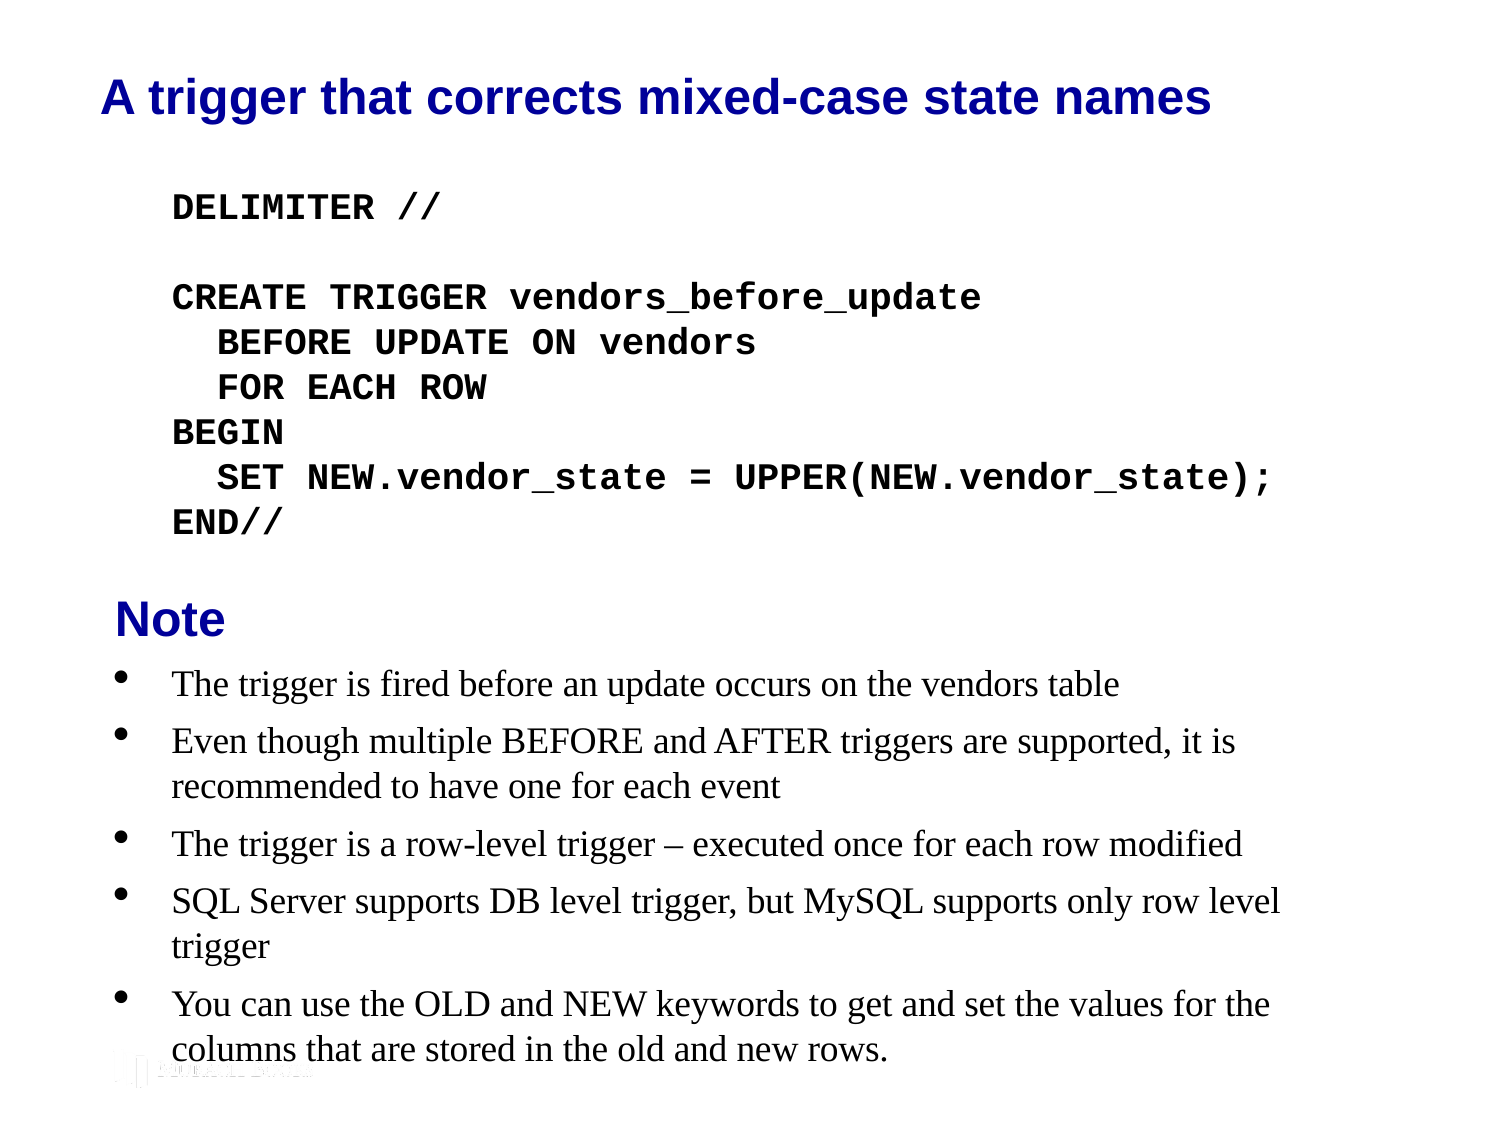

# A trigger that corrects mixed-case state names
DELIMITER //

CREATE TRIGGER vendors_before_update
  BEFORE UPDATE ON vendors
  FOR EACH ROW
BEGIN
  SET NEW.vendor_state = UPPER(NEW.vendor_state);
END//
Note
The trigger is fired before an update occurs on the vendors table
Even though multiple BEFORE and AFTER triggers are supported, it is recommended to have one for each event
The trigger is a row-level trigger – executed once for each row modified
SQL Server supports DB level trigger, but MySQL supports only row level trigger
You can use the OLD and NEW keywords to get and set the values for the columns that are stored in the old and new rows.

© 2019, Mike Murach & Associates, Inc.

C16, Slide 242